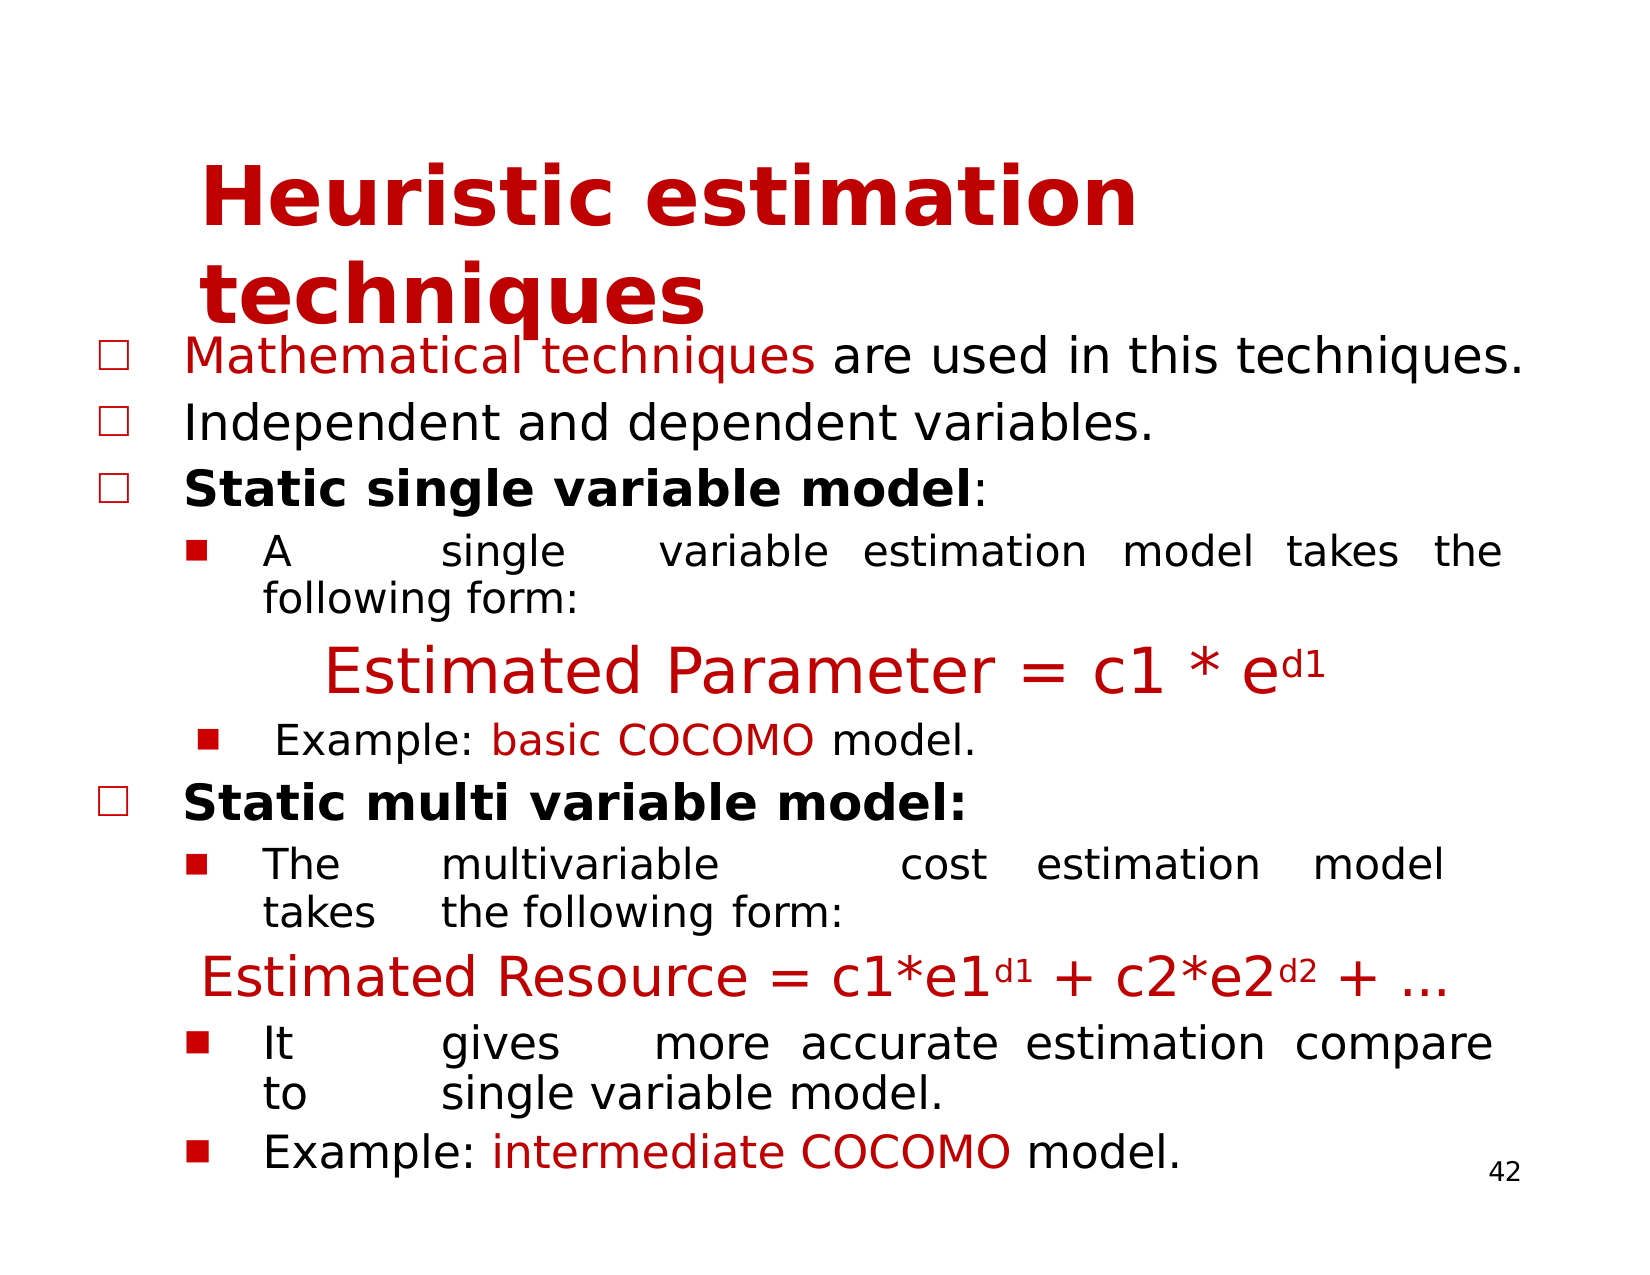

# Heuristic estimation techniques
Mathematical techniques are used in this techniques.
Independent and dependent variables.
Static single variable model:
A	single	variable	estimation	model	takes	the	following form:
Estimated Parameter = c1 * ed1
Example: basic COCOMO model.
Static multi variable model:
The	multivariable	cost	estimation	model	takes	the following form:
Estimated Resource = c1*e1d1 + c2*e2d2 + ...
It	gives	more	accurate	estimation	compare	to	single variable model.
Example: intermediate COCOMO model.
42